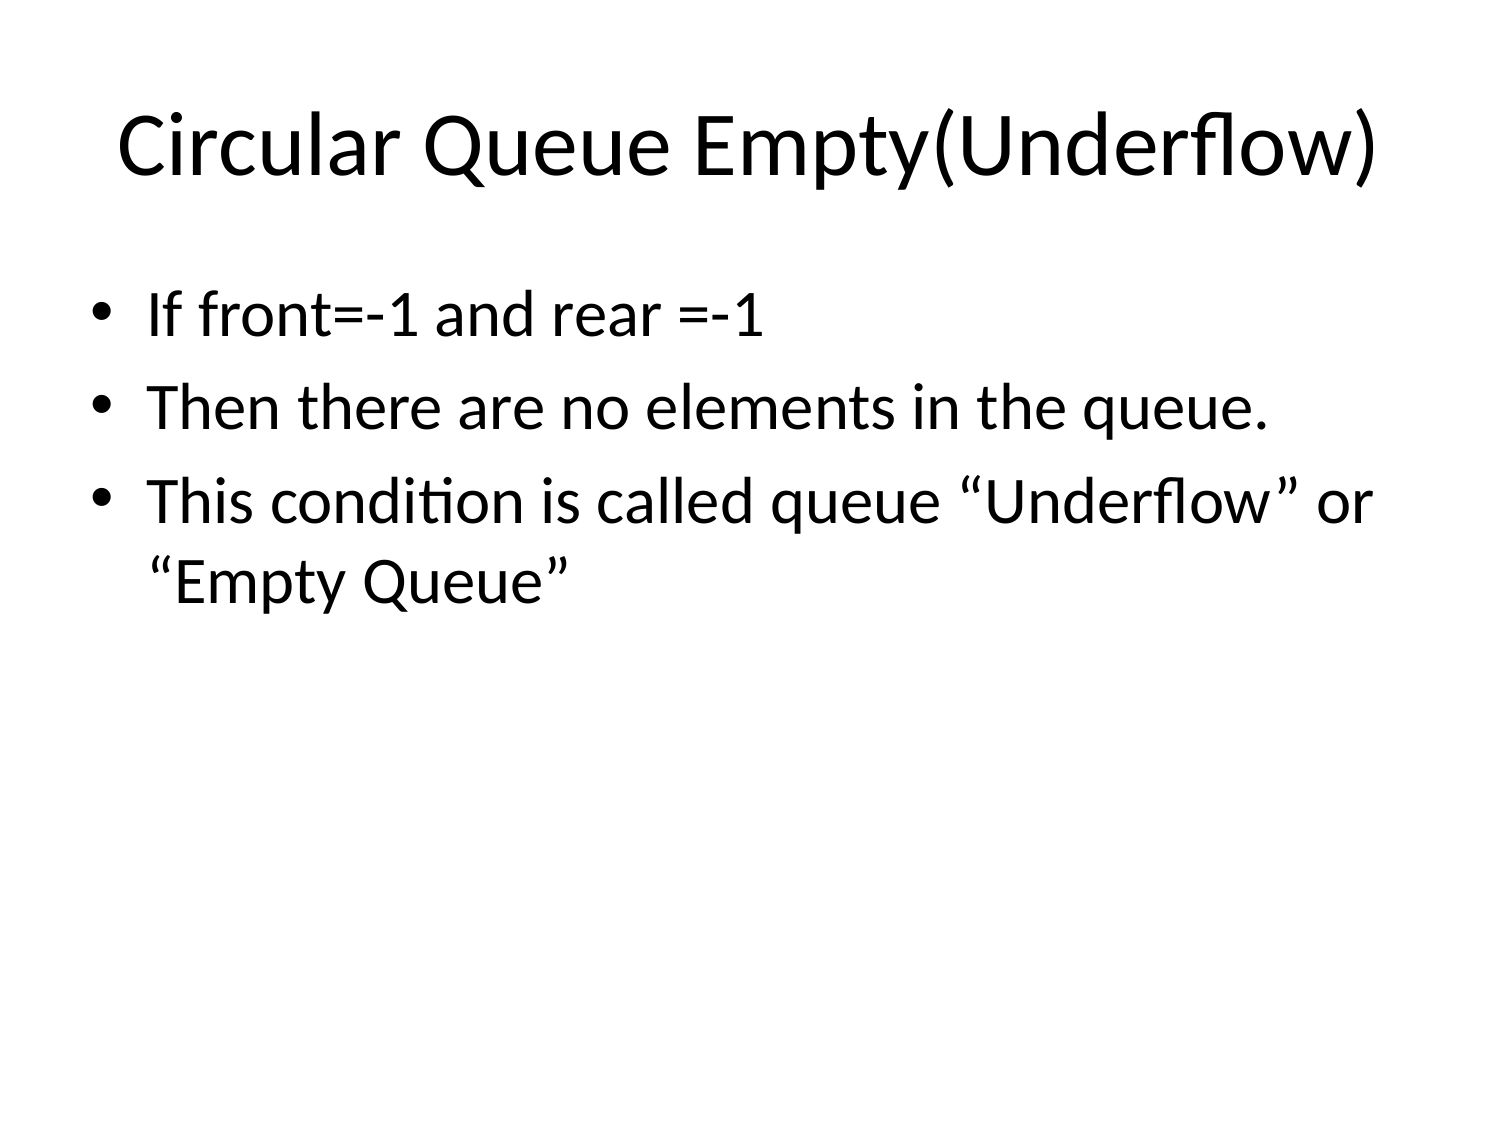

# Circular Queue Empty(Underflow)
If front=-1 and rear =-1
Then there are no elements in the queue.
This condition is called queue “Underflow” or “Empty Queue”